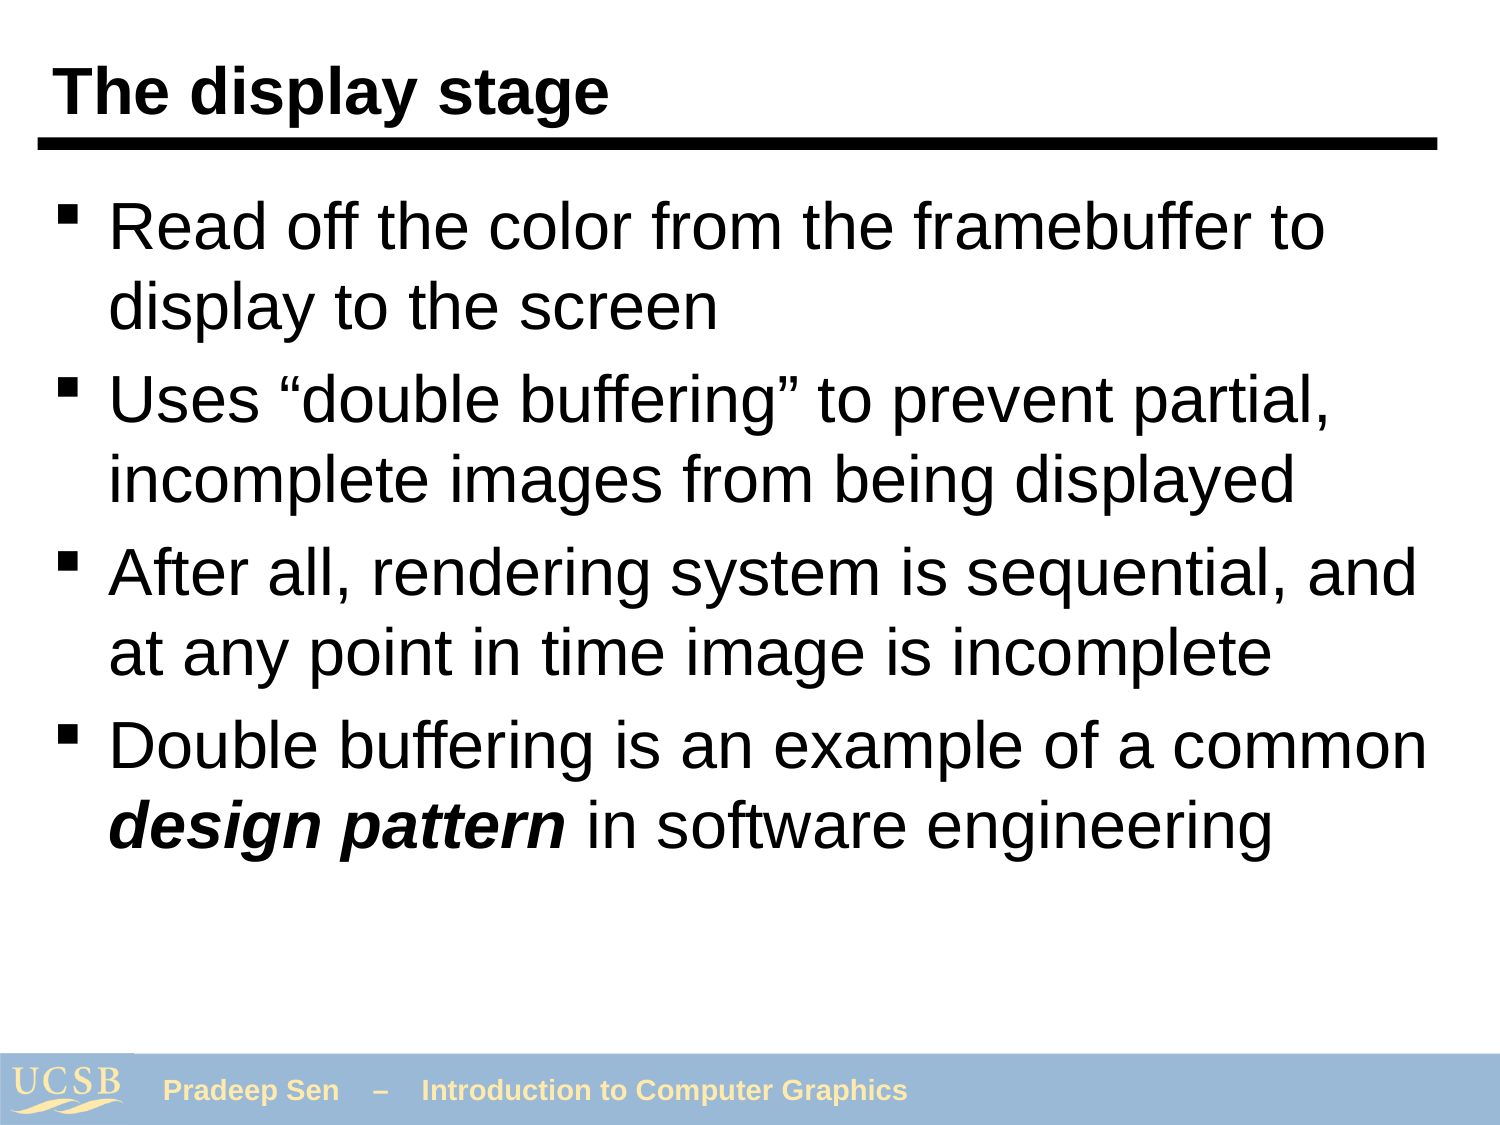

# The display stage
Read off the color from the framebuffer to display to the screen
Uses “double buffering” to prevent partial, incomplete images from being displayed
After all, rendering system is sequential, and at any point in time image is incomplete
Double buffering is an example of a common design pattern in software engineering